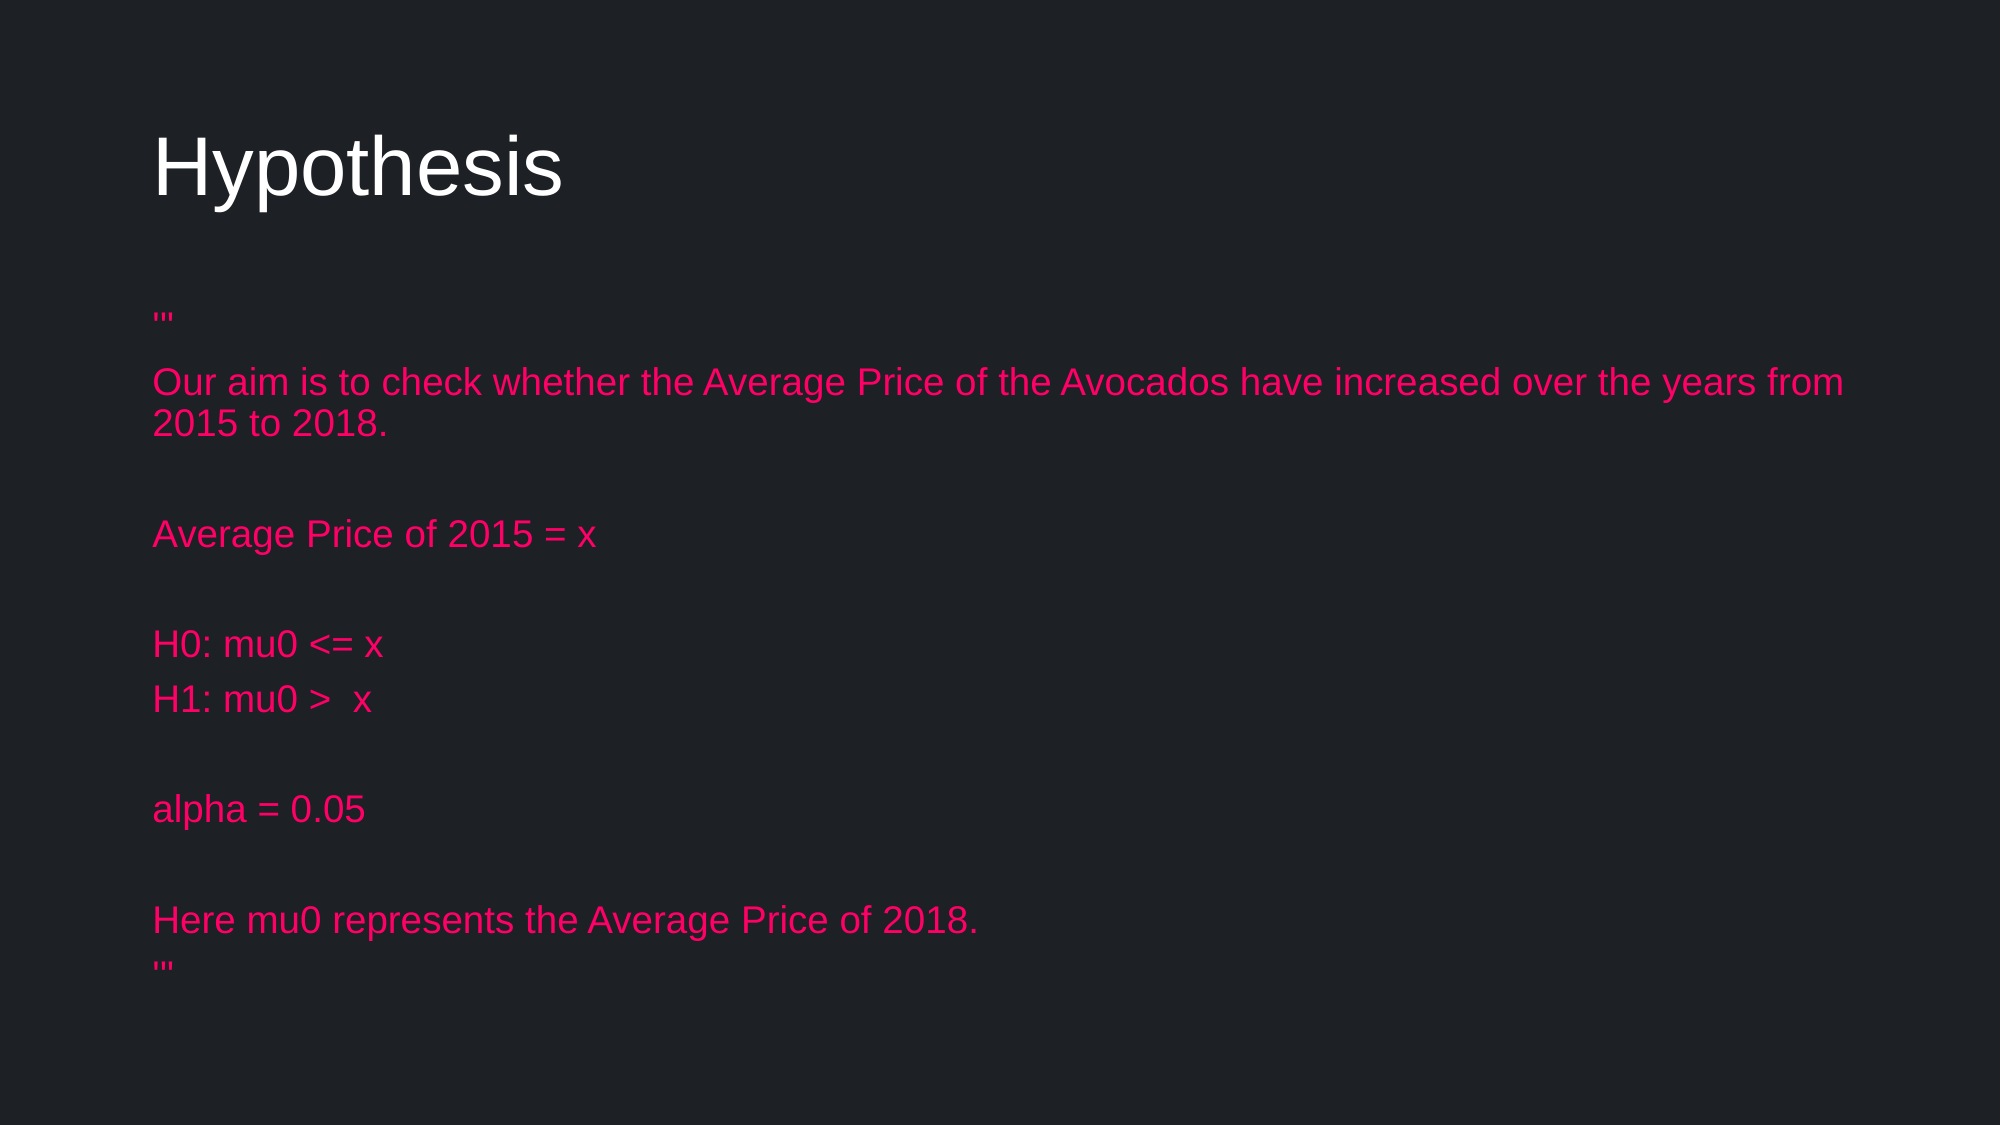

# Hypothesis
'''
Our aim is to check whether the Average Price of the Avocados have increased over the years from 2015 to 2018.

Average Price of 2015 = x

H0: mu0 <= x
H1: mu0 >  x

alpha = 0.05

Here mu0 represents the Average Price of 2018.
'''